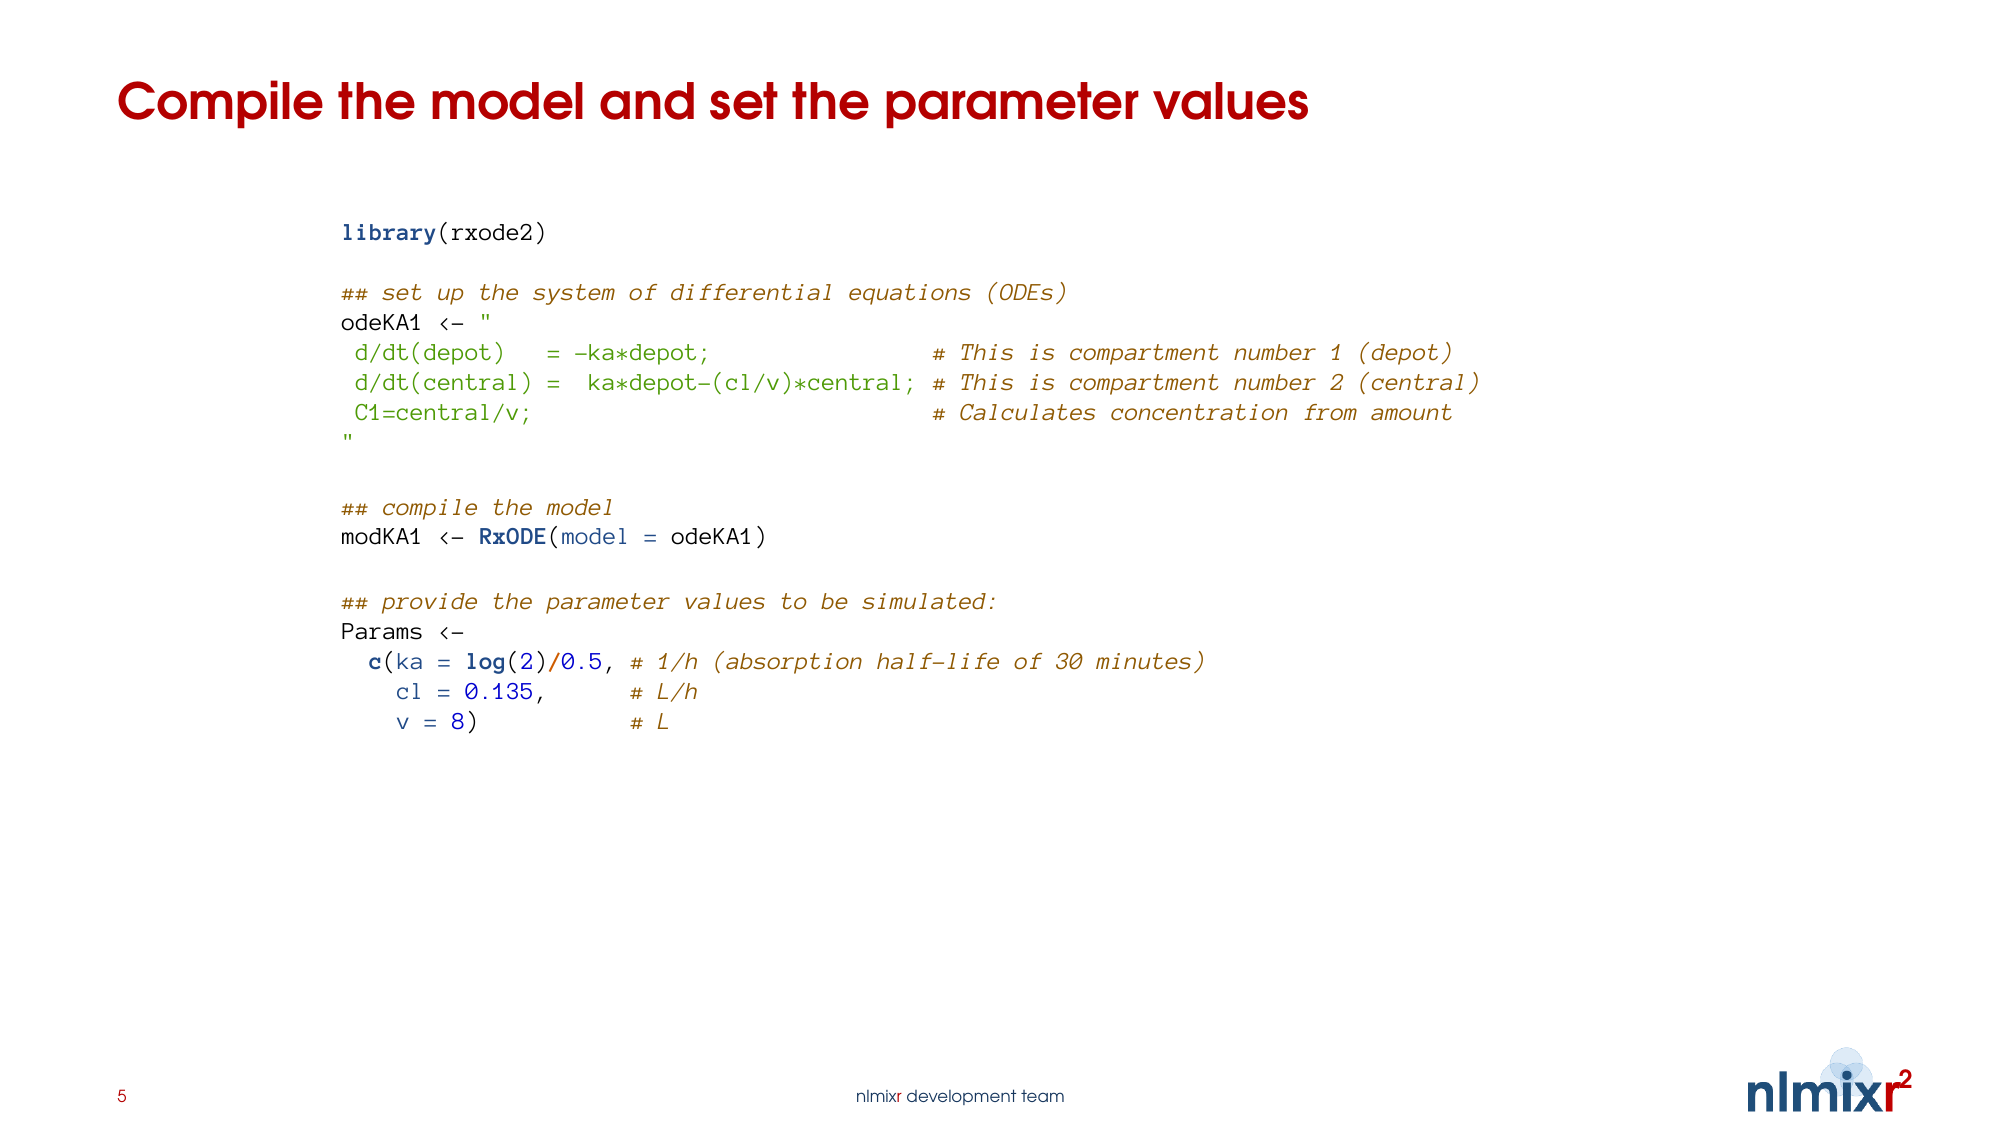

# Compile the model and set the parameter values
library(rxode2)

## set up the system of differential equations (ODEs) odeKA1 <- " d/dt(depot)   = -ka*depot;                # This is compartment number 1 (depot) d/dt(central) =  ka*depot-(cl/v)*central; # This is compartment number 2 (central) C1=central/v;                             # Calculates concentration from amount " ## compile the model modKA1 <- RxODE(model = odeKA1) ## provide the parameter values to be simulated: Params <- c(ka = log(2)/0.5, # 1/h (absorption half-life of 30 minutes) cl = 0.135,      # L/h v = 8)           # L
5
nlmixr development team